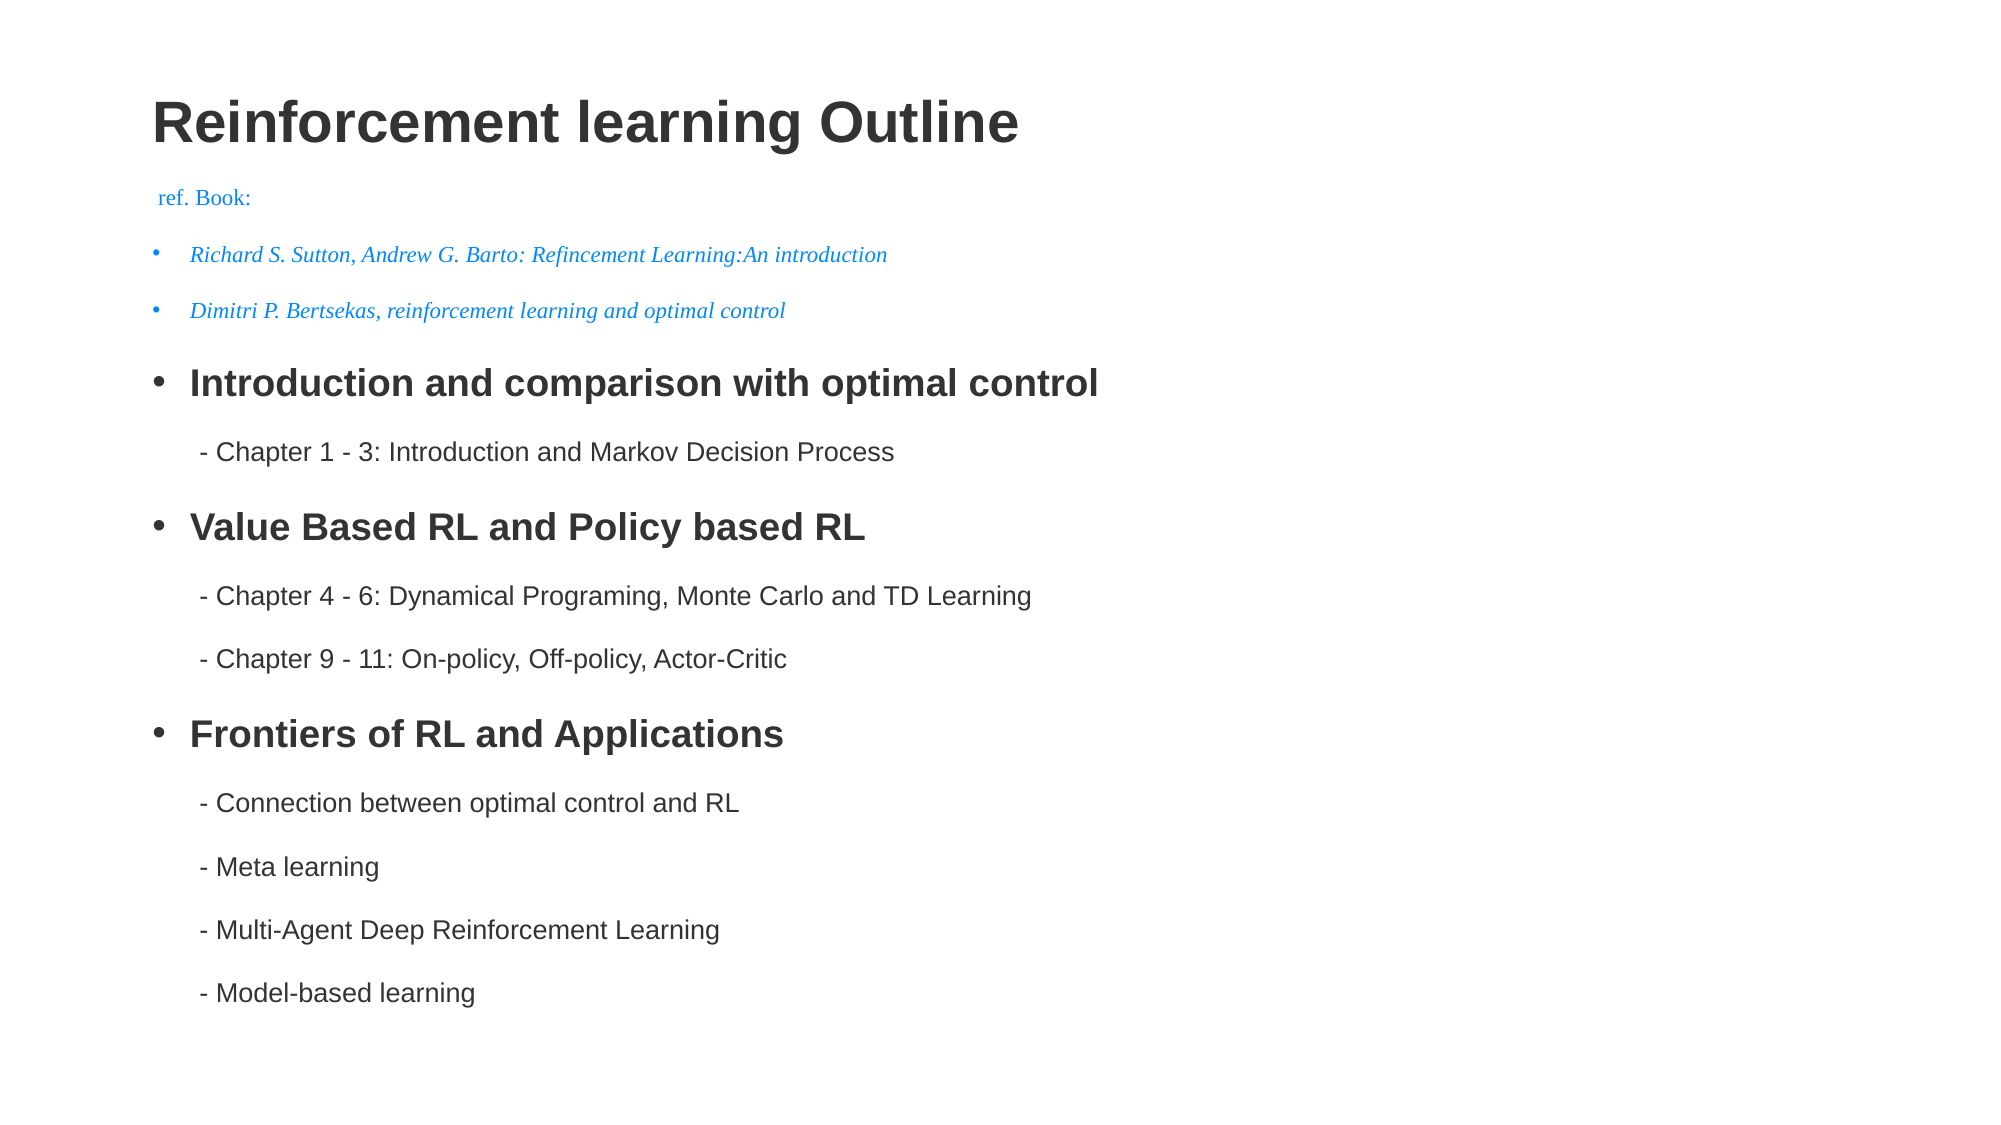

# Reinforcement learning Outline
 ref. Book:
Richard S. Sutton, Andrew G. Barto: Refincement Learning:An introduction
Dimitri P. Bertsekas, reinforcement learning and optimal control
Introduction and comparison with optimal control
- Chapter 1 - 3: Introduction and Markov Decision Process
Value Based RL and Policy based RL
- Chapter 4 - 6: Dynamical Programing, Monte Carlo and TD Learning
- Chapter 9 - 11: On-policy, Off-policy, Actor-Critic
Frontiers of RL and Applications
- Connection between optimal control and RL
- Meta learning
- Multi-Agent Deep Reinforcement Learning
- Model-based learning